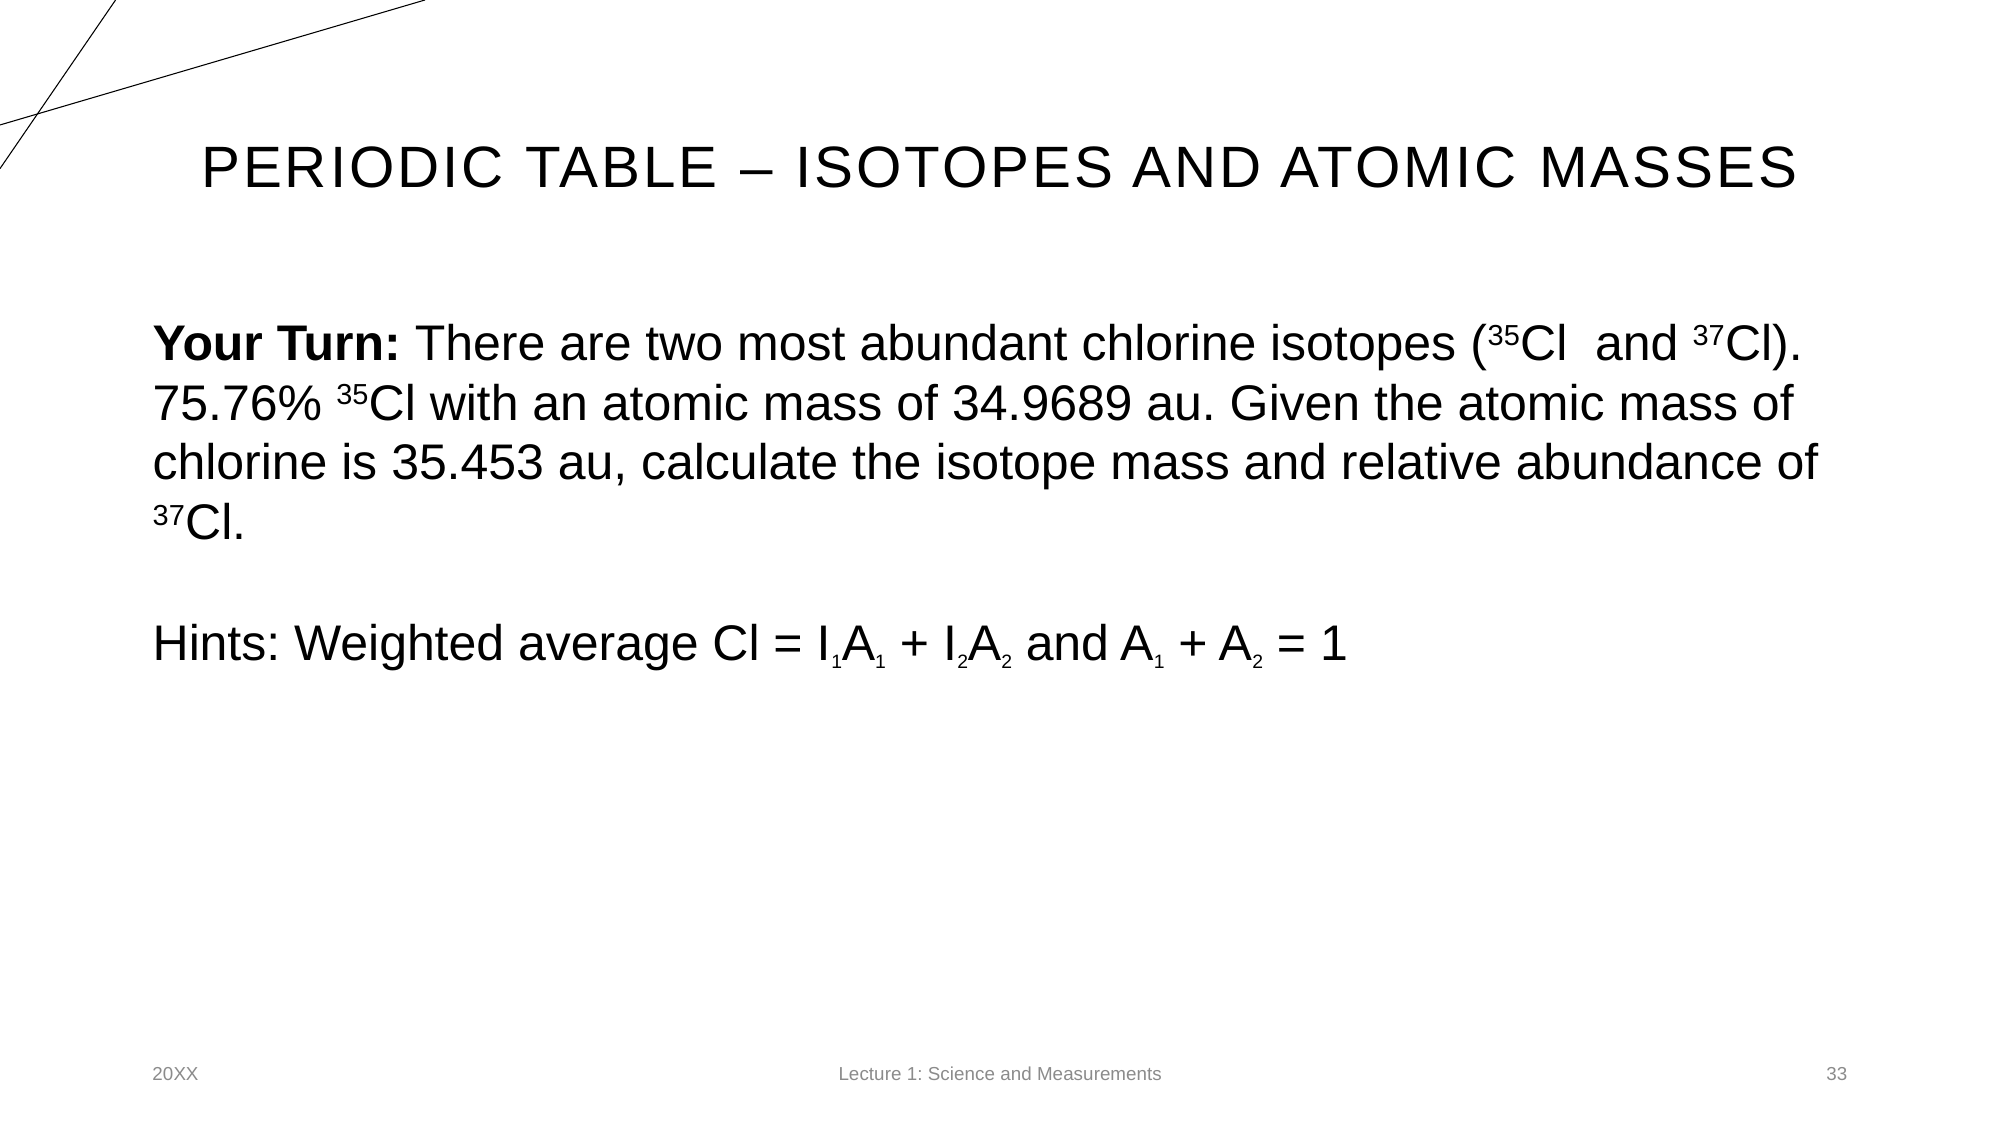

# Periodic Table – isotopes and atomic masses
Your Turn: There are two most abundant chlorine isotopes (35Cl  and 37Cl). 75.76% 35Cl with an atomic mass of 34.9689 au. Given the atomic mass of chlorine is 35.453 au, calculate the isotope mass and relative abundance of 37Cl.

Hints: Weighted average Cl = I1A1 + I2A2 and A1 + A2 = 1

20XX
Lecture 1: Science and Measurements​
33